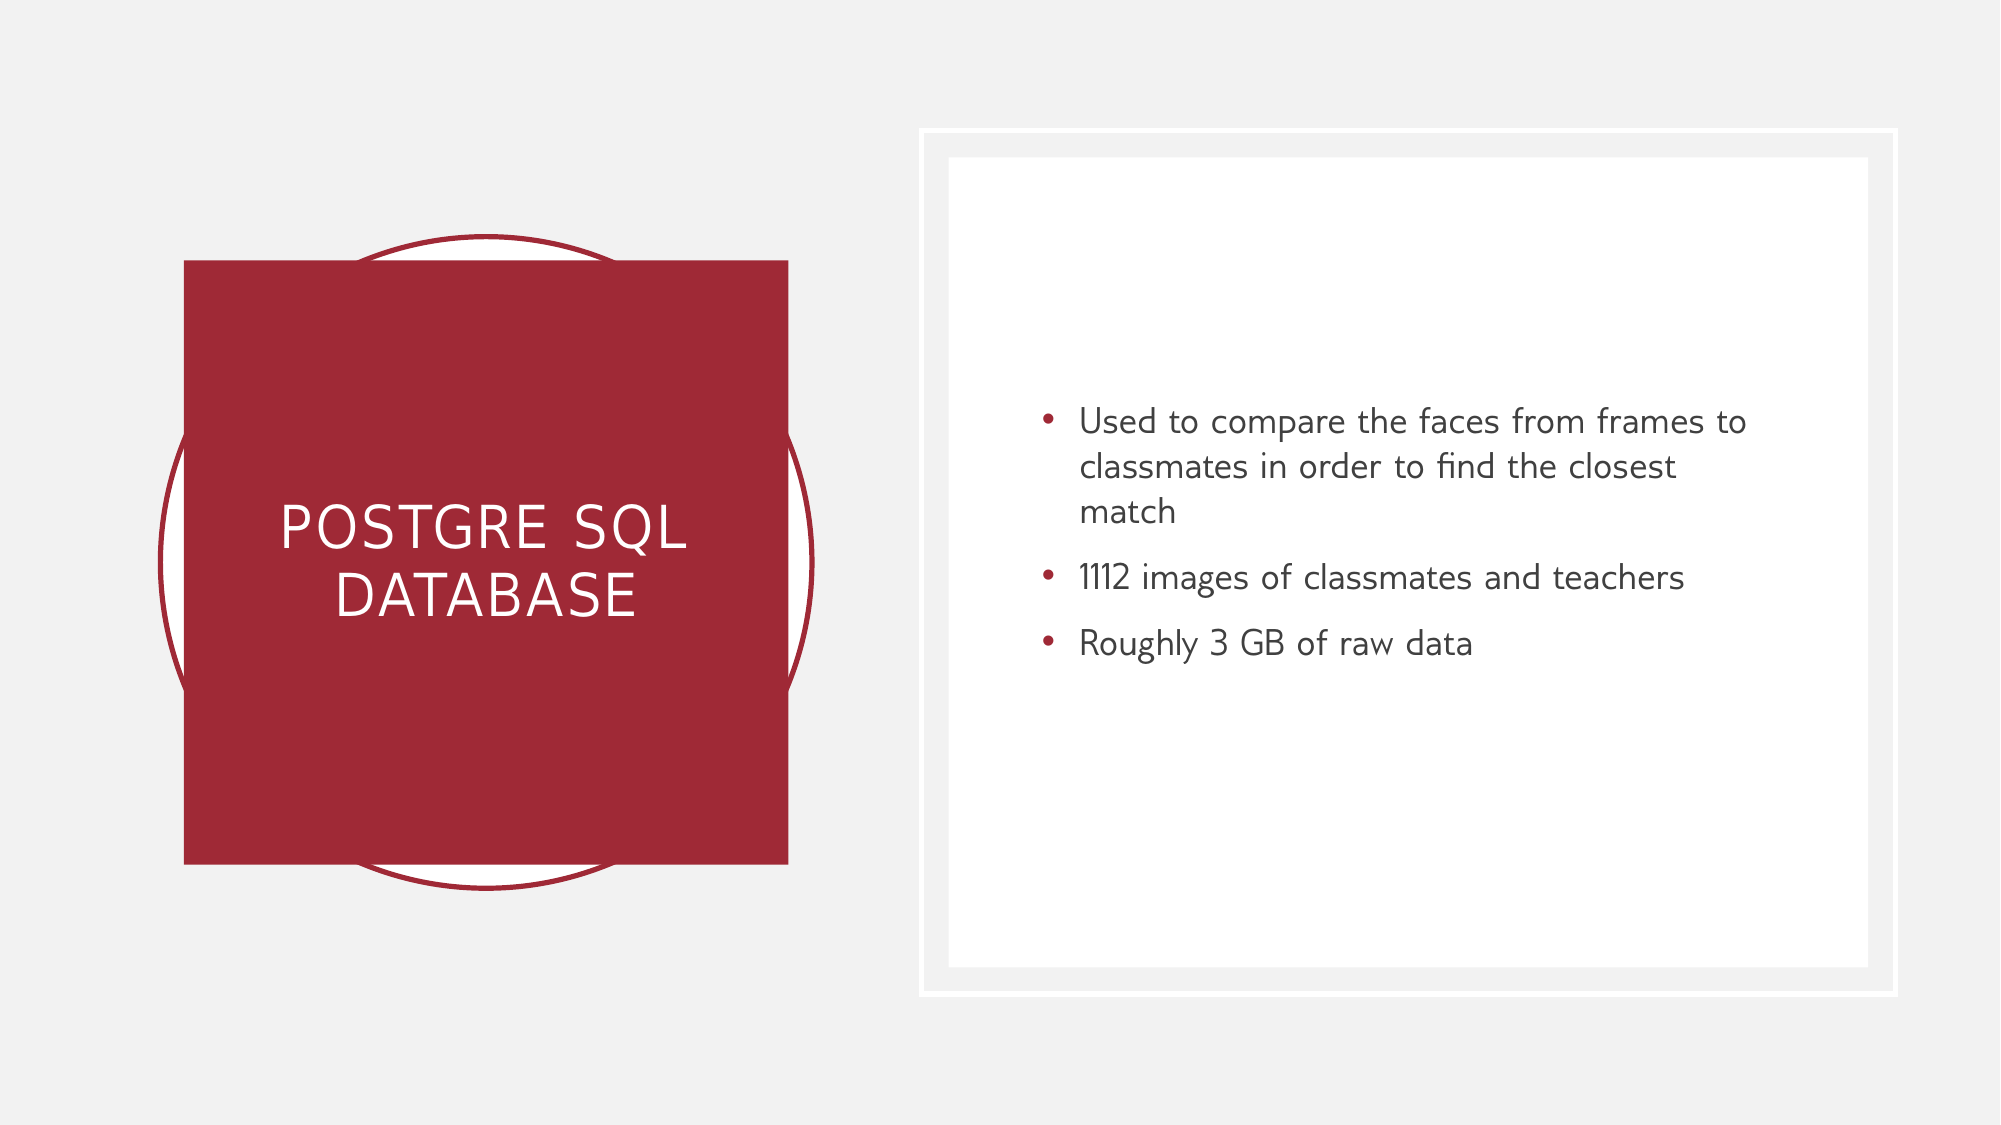

Used to compare the faces from frames to classmates in order to find the closest match
1112 images of classmates and teachers
Roughly 3 GB of raw data

# Postgre sql Database